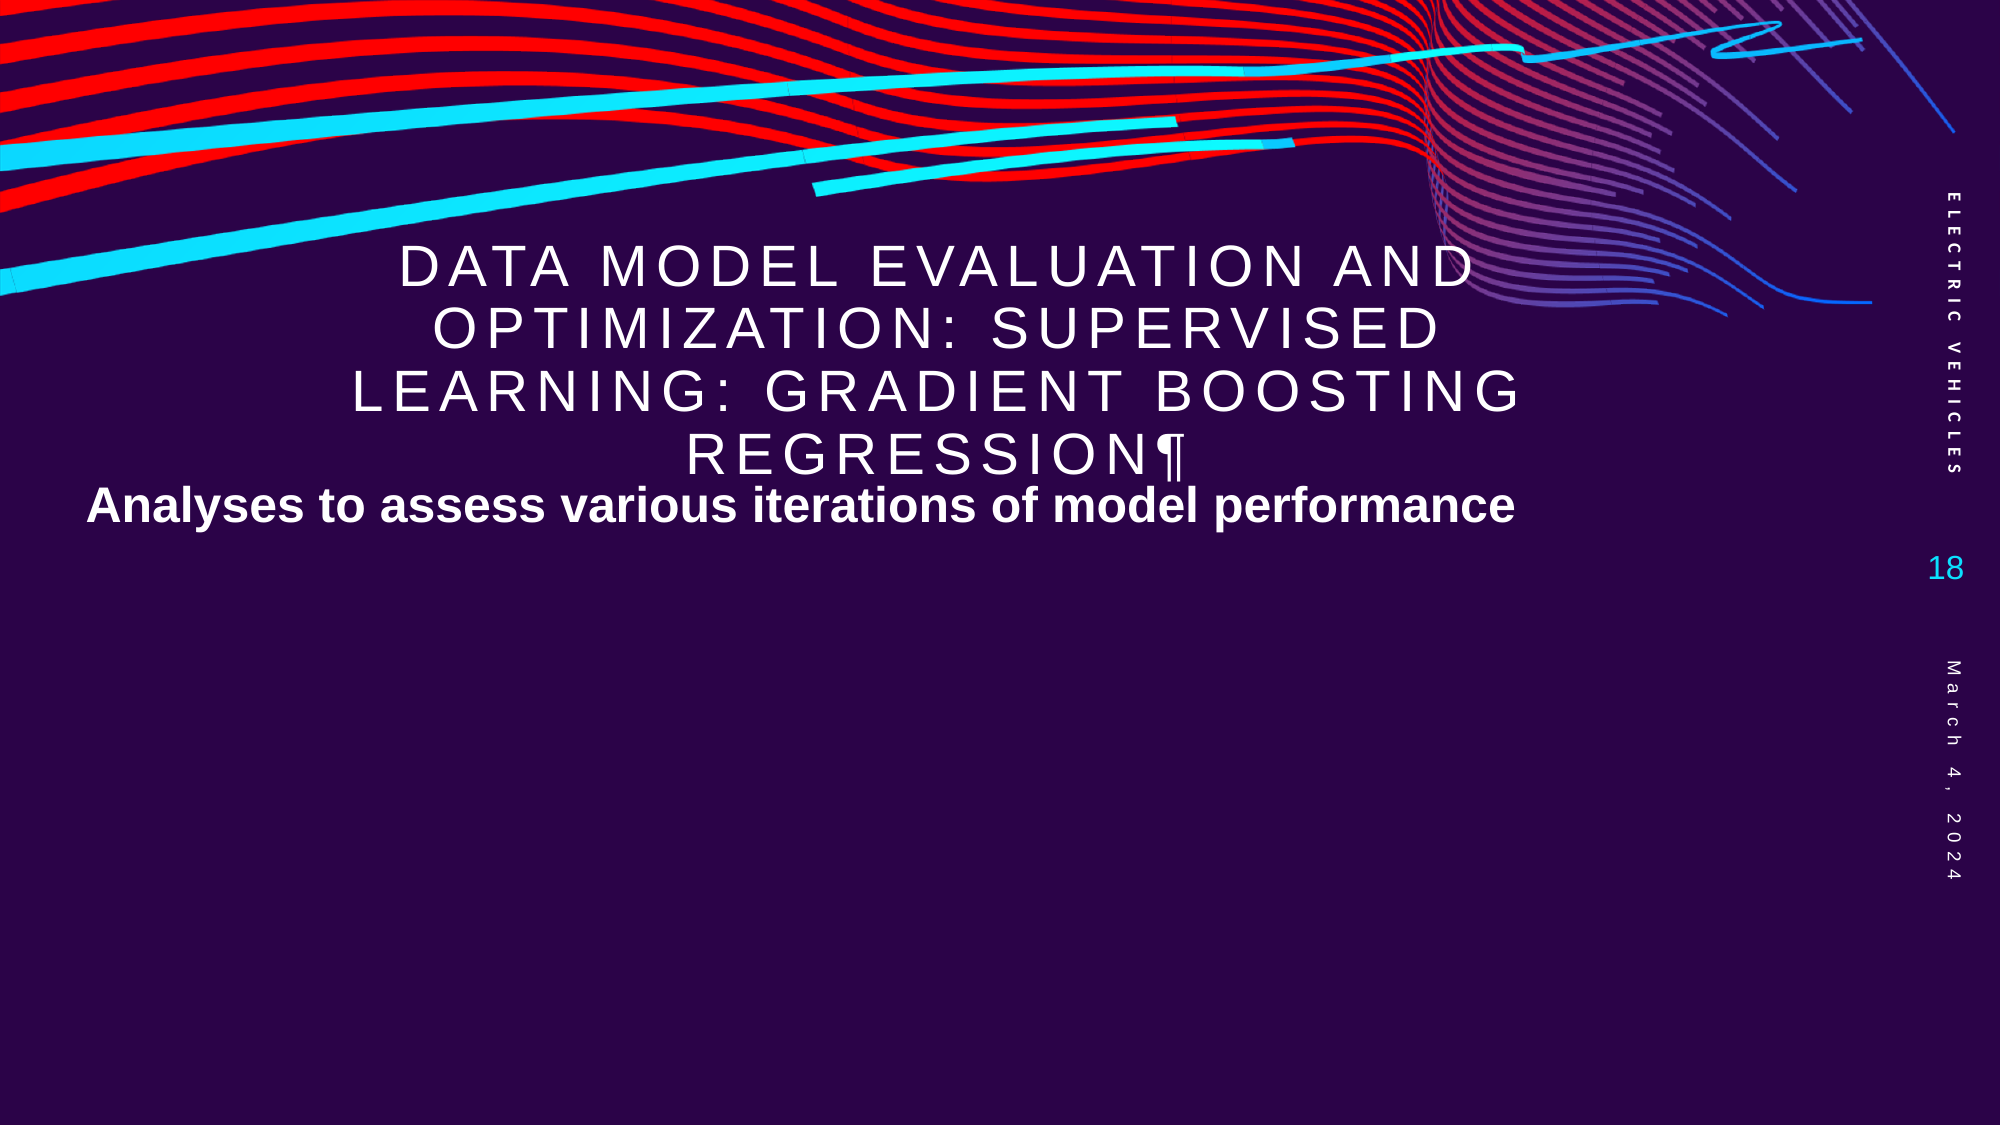

# Data Model Evaluation and Optimization: Supervised Learning: Gradient Boosting Regression¶
ELECTRIC VEHICLES
Analyses to assess various iterations of model performance

18
March 4, 2024